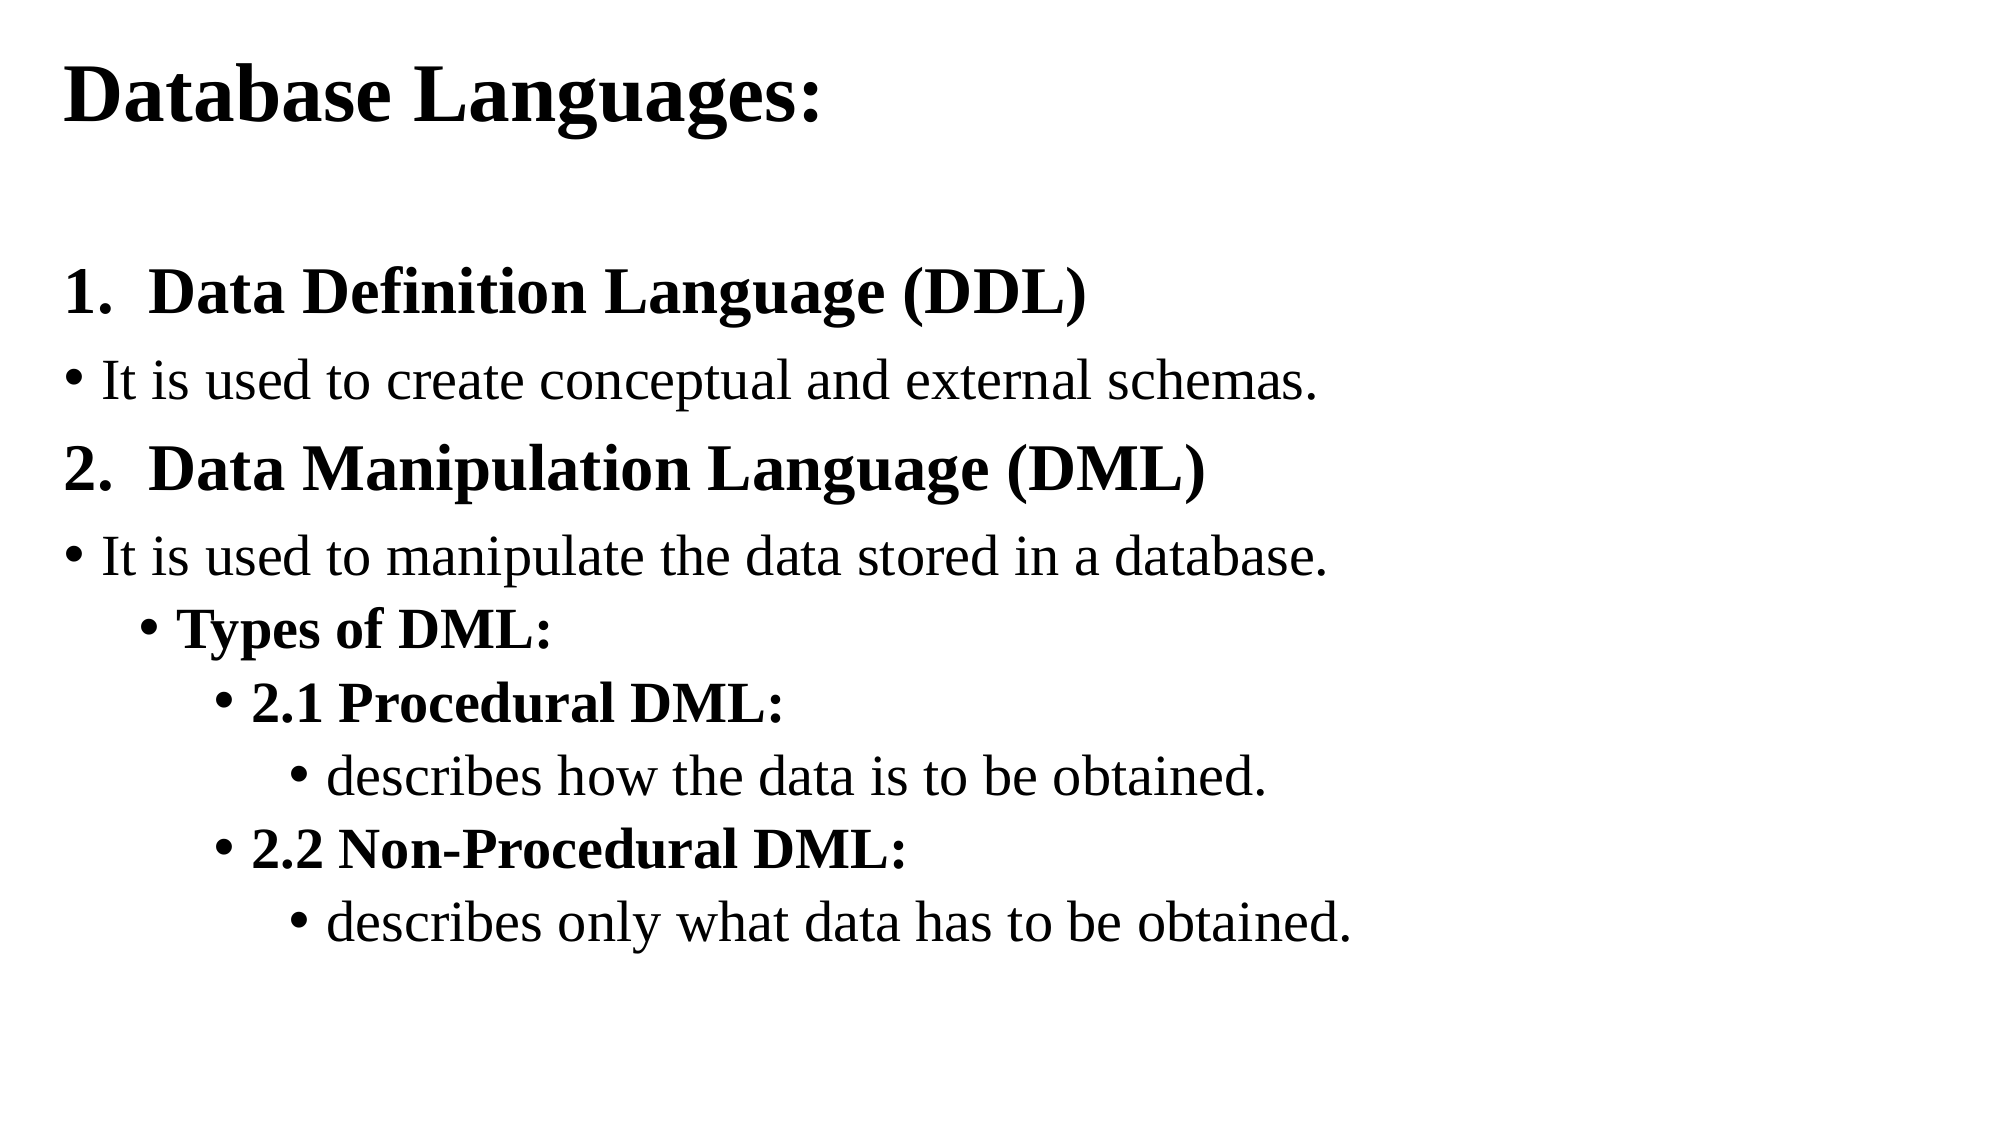

# Database Languages:

Data Definition Language (DDL)
It is used to create conceptual and external schemas.
Data Manipulation Language (DML)
It is used to manipulate the data stored in a database.
Types of DML:
2.1 Procedural DML:
describes how the data is to be obtained.
2.2 Non-Procedural DML:
describes only what data has to be obtained.